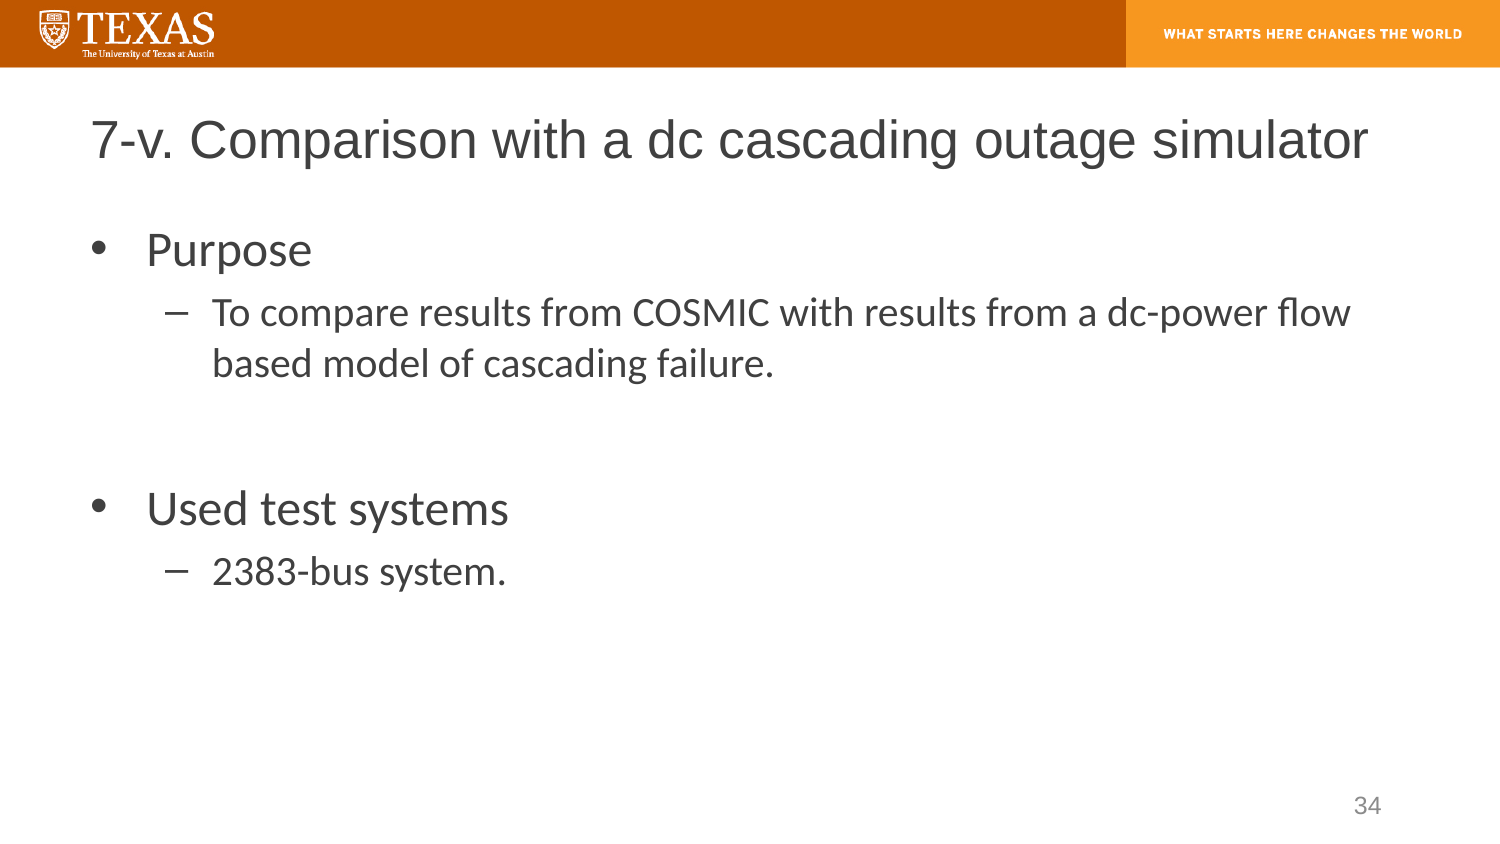

# 7-v. Comparison with a dc cascading outage simulator
Purpose
To compare results from COSMIC with results from a dc-power flow based model of cascading failure.

Used test systems
2383-bus system.

34